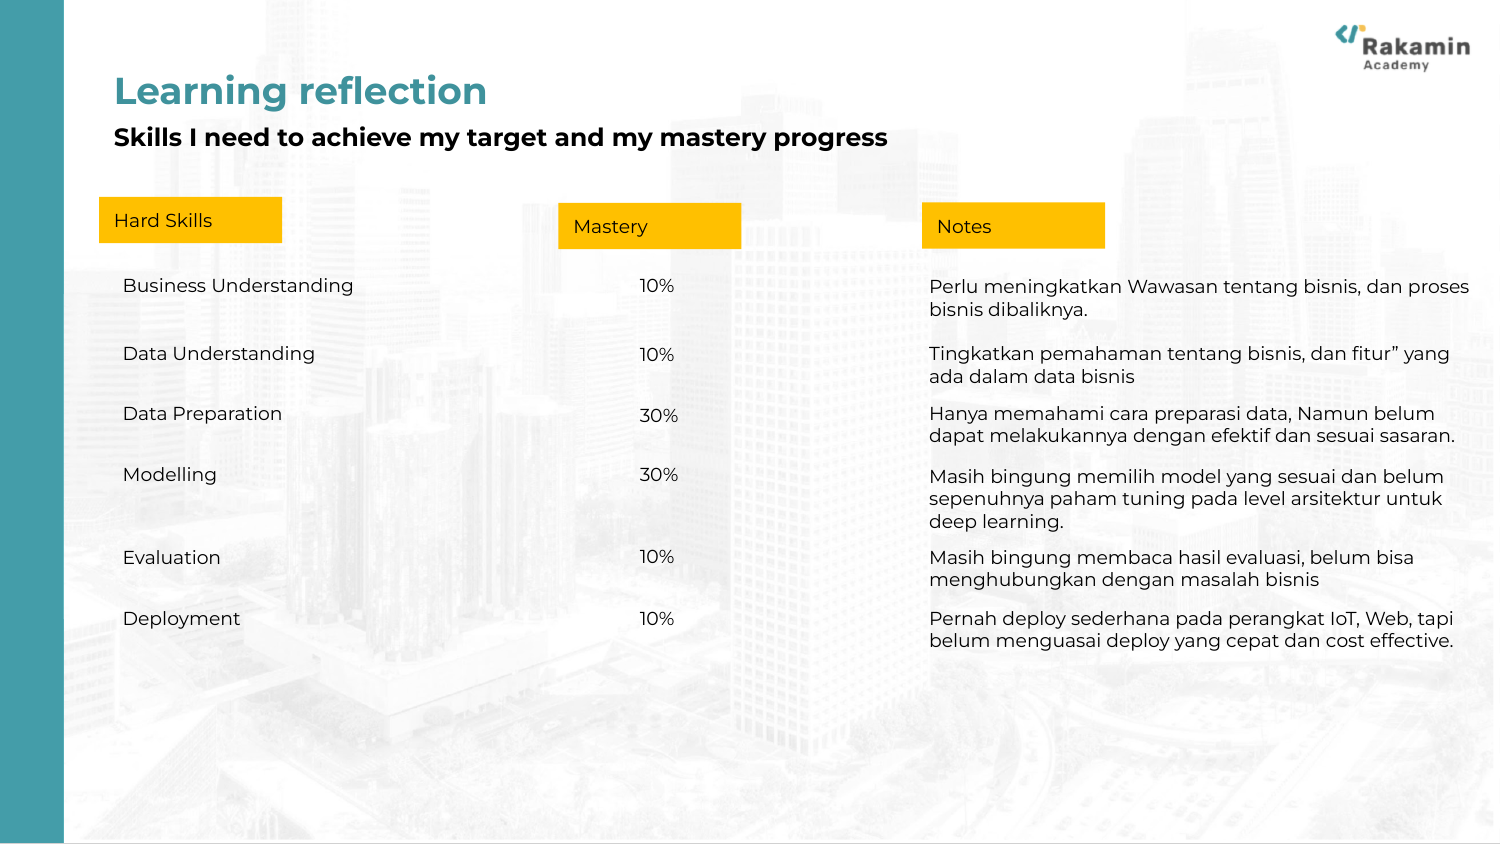

Learning reflection
Skills I need to achieve my target and my mastery progress
Hard Skills
Notes
Mastery
10%
Business Understanding
Perlu meningkatkan Wawasan tentang bisnis, dan proses bisnis dibaliknya.
Tingkatkan pemahaman tentang bisnis, dan fitur” yang ada dalam data bisnis
Data Understanding
10%
Hanya memahami cara preparasi data, Namun belum dapat melakukannya dengan efektif dan sesuai sasaran.
Data Preparation
30%
Modelling
30%
Masih bingung memilih model yang sesuai dan belum sepenuhnya paham tuning pada level arsitektur untuk deep learning.
10%
Masih bingung membaca hasil evaluasi, belum bisa menghubungkan dengan masalah bisnis
Evaluation
Pernah deploy sederhana pada perangkat IoT, Web, tapi belum menguasai deploy yang cepat dan cost effective.
Deployment
10%